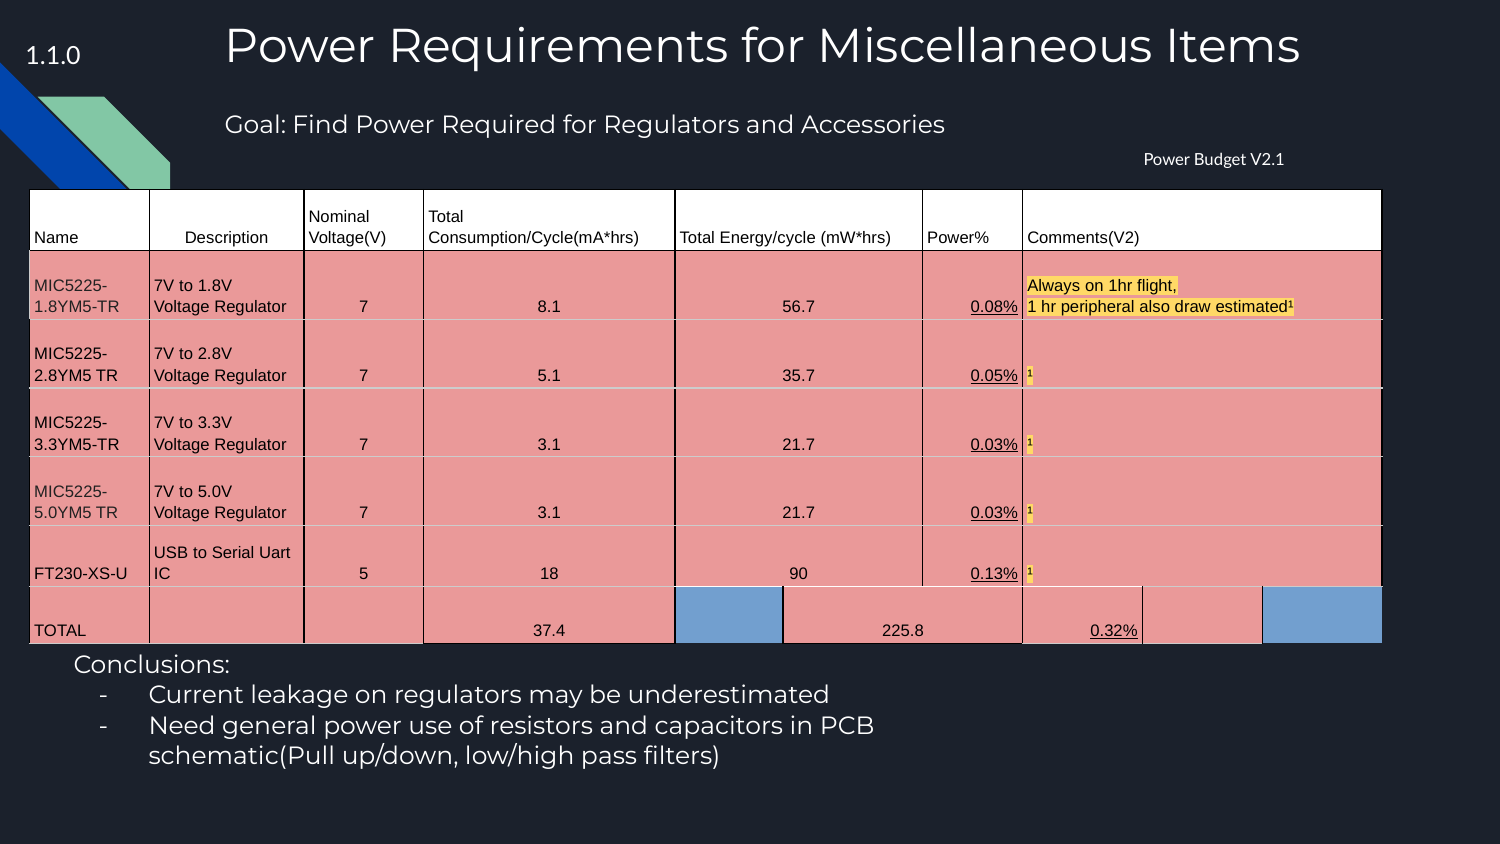

Power Requirements for Miscellaneous Items
1.1.0

Goal: Find Power Required for Regulators and Accessories
Power Budget V2.1
| Name | Description | Nominal Voltage(V) | Total Consumption/Cycle(mA\*hrs) |  | Total Energy/cycle (mW\*hrs) |  | Power% | Comments(V2) |  |  |
| --- | --- | --- | --- | --- | --- | --- | --- | --- | --- | --- |
| MIC5225-1.8YM5-TR | 7V to 1.8V Voltage Regulator | 7 | 8.1 |  | 56.7 |  | 0.08% | Always on 1hr flight, 1 hr peripheral also draw estimated¹ |  |  |
| MIC5225-2.8YM5 TR | 7V to 2.8V Voltage Regulator | 7 | 5.1 |  | 35.7 |  | 0.05% | ¹ |  |  |
| MIC5225-3.3YM5-TR | 7V to 3.3V Voltage Regulator | 7 | 3.1 |  | 21.7 |  | 0.03% | ¹ |  |  |
| MIC5225-5.0YM5 TR | 7V to 5.0V Voltage Regulator | 7 | 3.1 |  | 21.7 |  | 0.03% | ¹ |  |  |
| FT230-XS-U | USB to Serial Uart IC | 5 | 18 |  | 90 |  | 0.13% | ¹ |  |  |
| TOTAL |  |  | 37.4 |  | 225.8 |  | 0.32% |  |  |  |
# Conclusions:
Current leakage on regulators may be underestimated
Need general power use of resistors and capacitors in PCB schematic(Pull up/down, low/high pass filters)